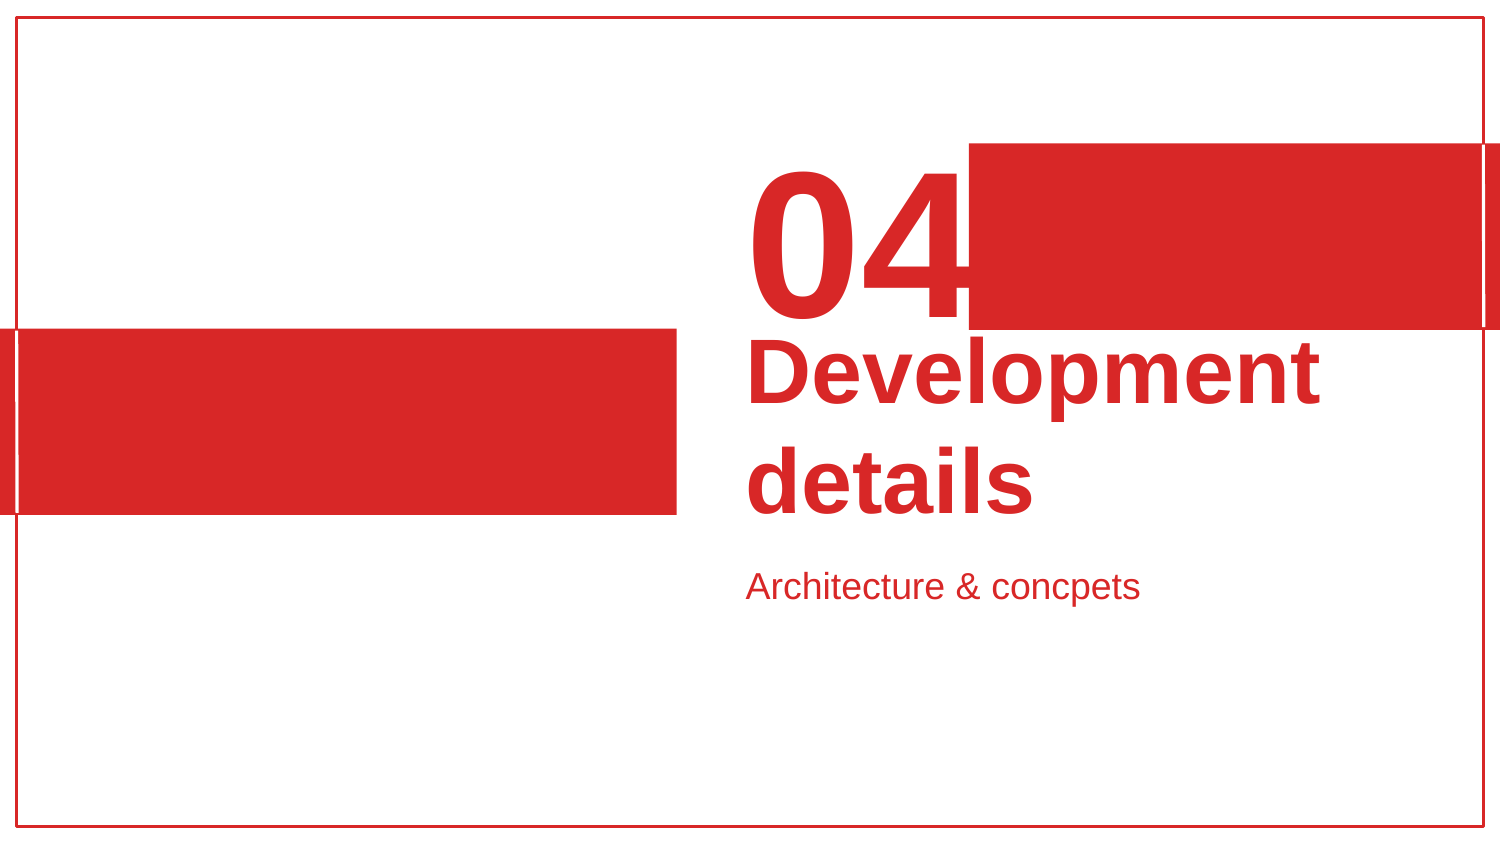

# 04
Development details
Architecture & concpets